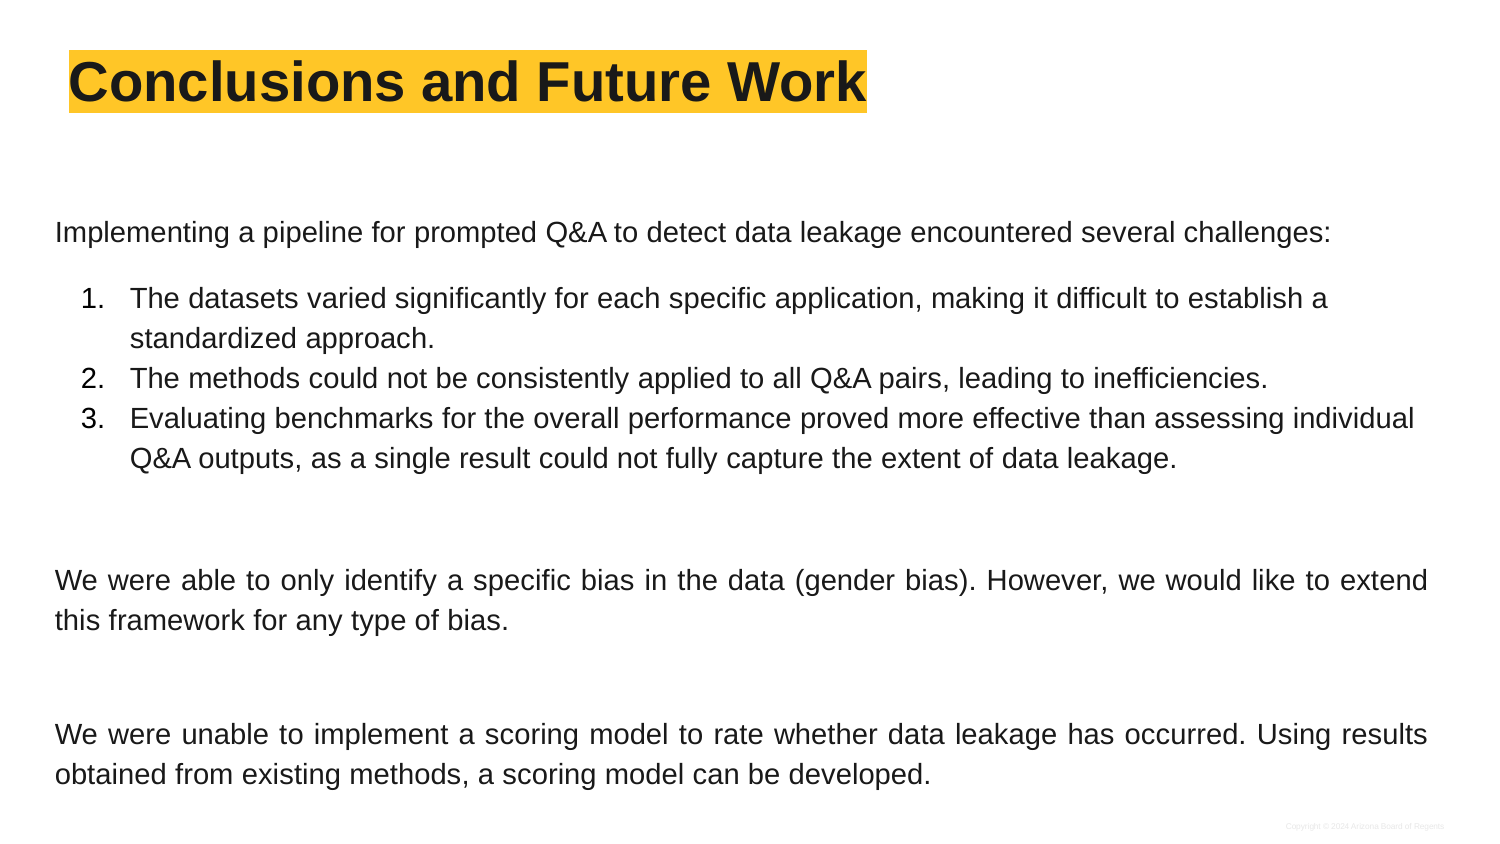

# Conclusions and Future Work
Implementing a pipeline for prompted Q&A to detect data leakage encountered several challenges:
The datasets varied significantly for each specific application, making it difficult to establish a standardized approach.
The methods could not be consistently applied to all Q&A pairs, leading to inefficiencies.
Evaluating benchmarks for the overall performance proved more effective than assessing individual Q&A outputs, as a single result could not fully capture the extent of data leakage.

We were able to only identify a specific bias in the data (gender bias). However, we would like to extend this framework for any type of bias.

We were unable to implement a scoring model to rate whether data leakage has occurred. Using results obtained from existing methods, a scoring model can be developed.